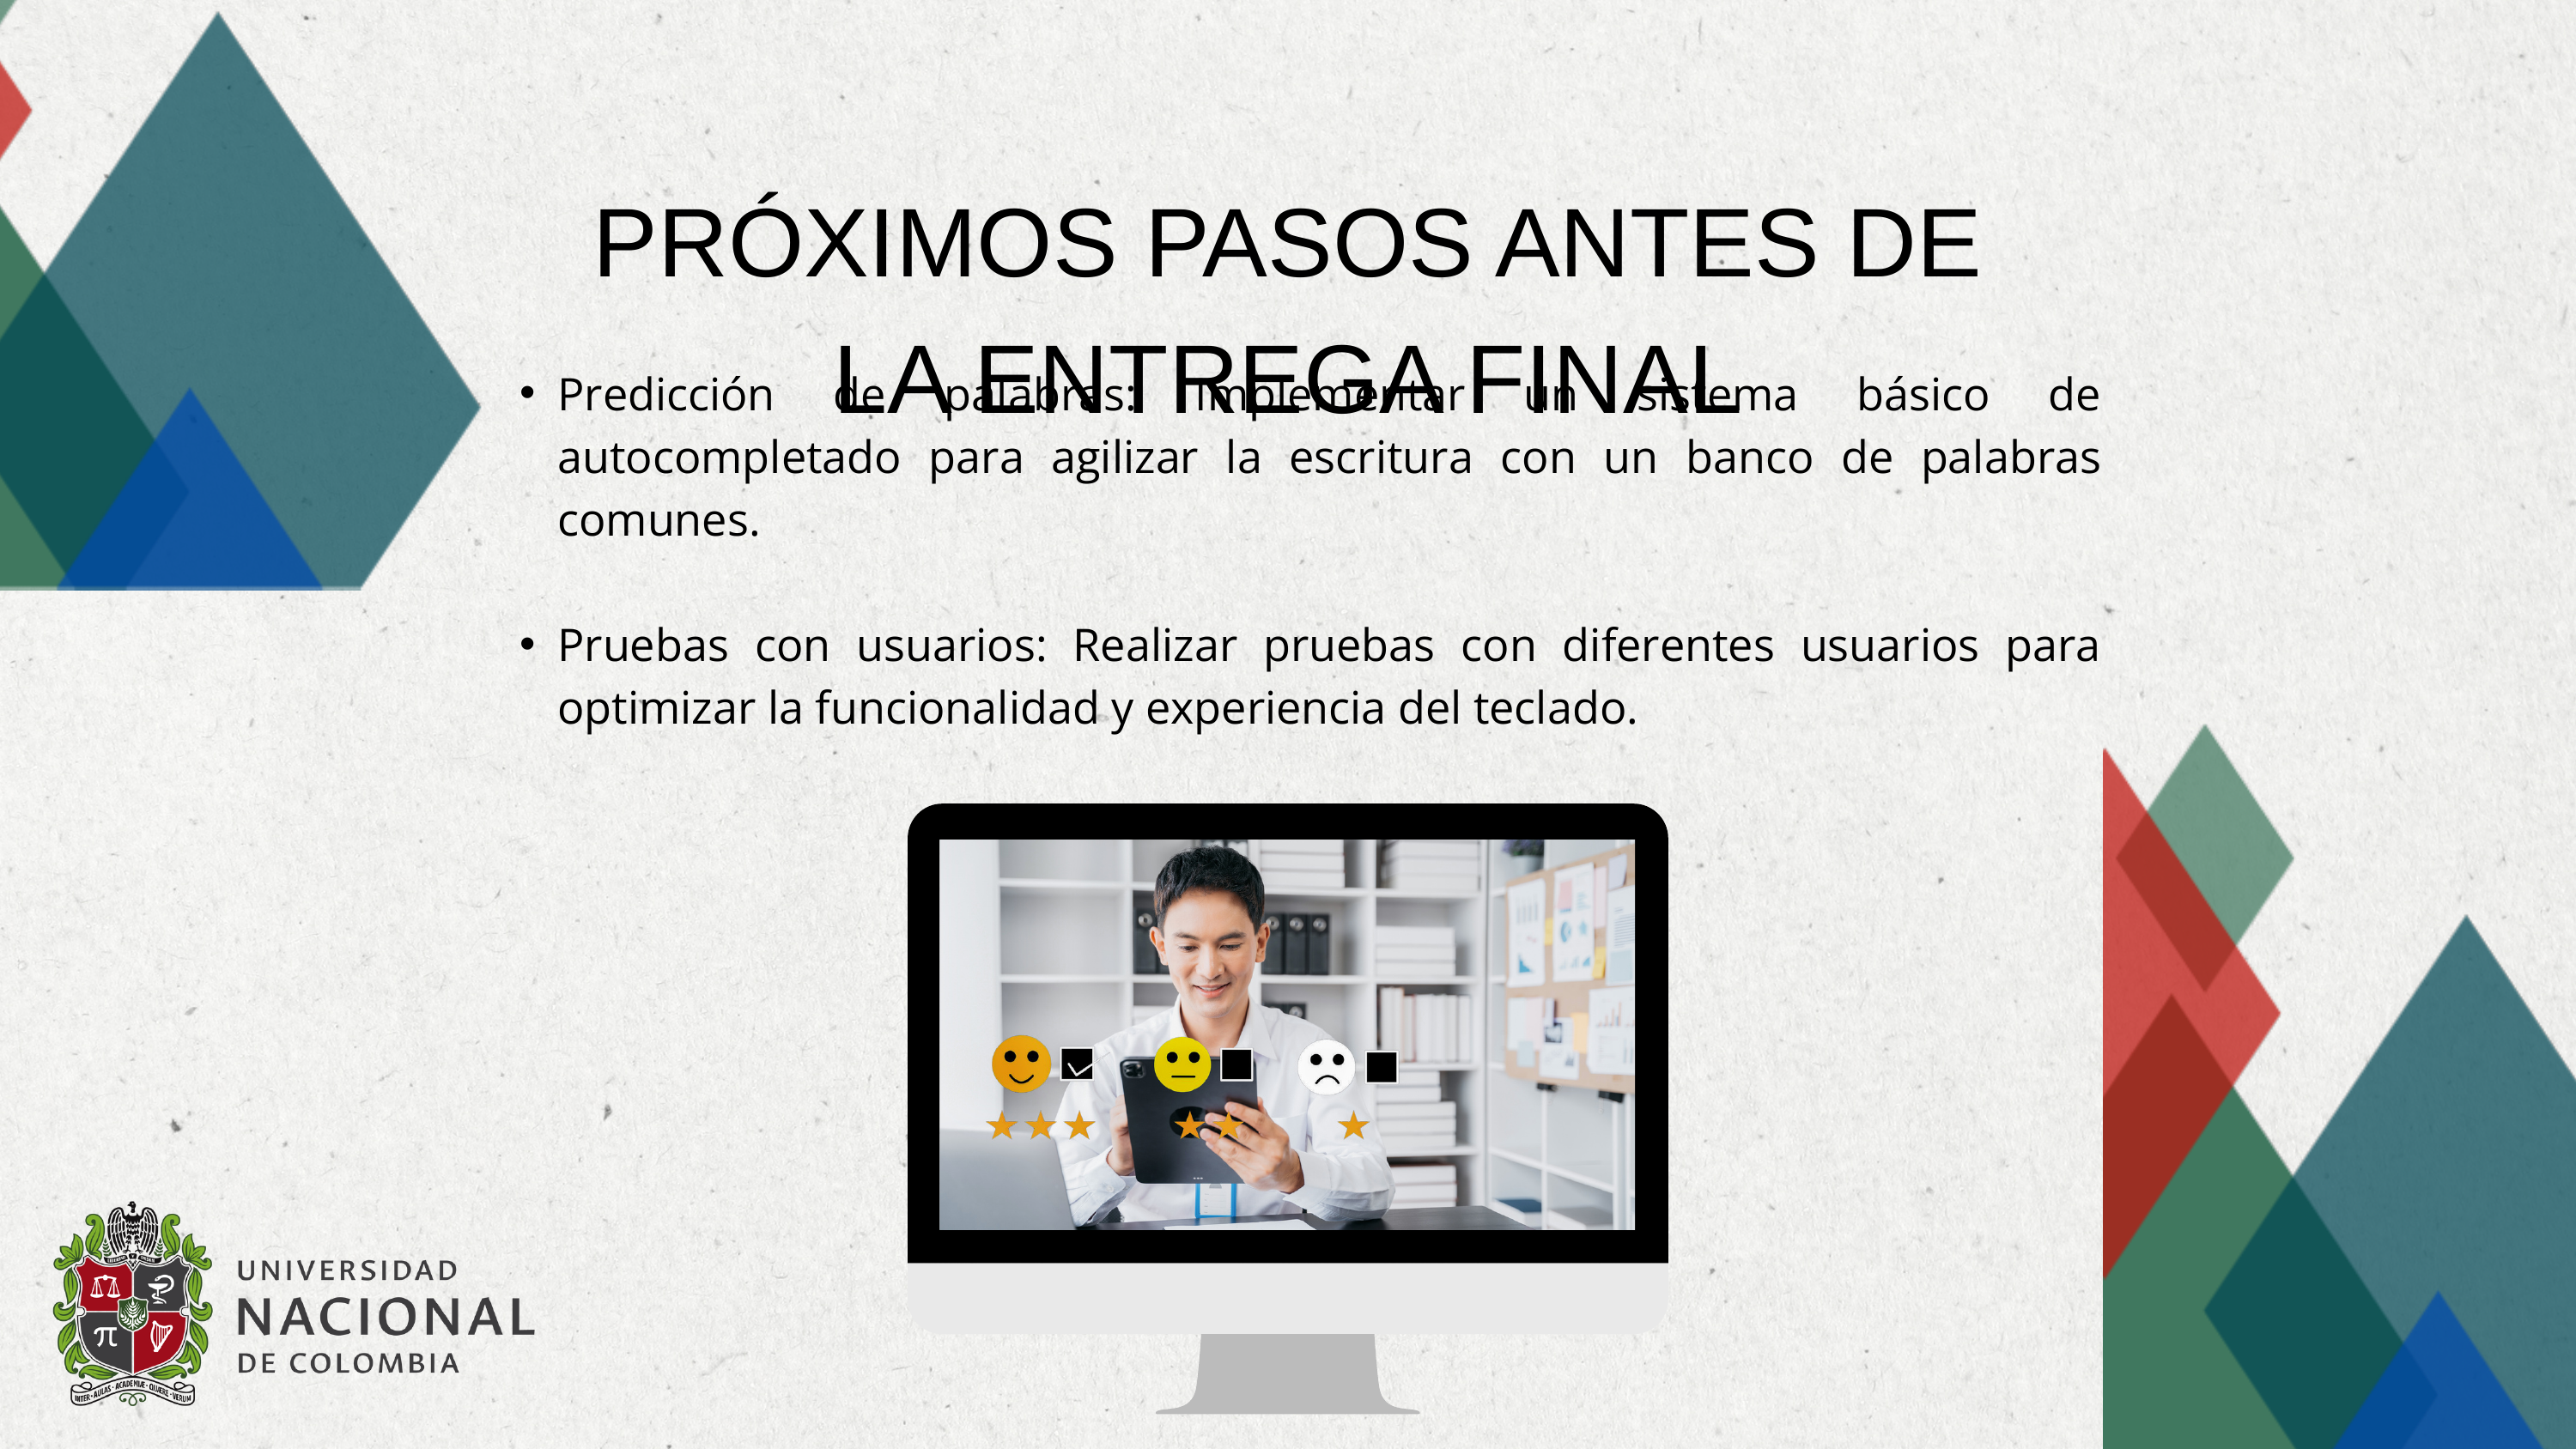

PRÓXIMOS PASOS ANTES DE LA ENTREGA FINAL
Predicción de palabras: Implementar un sistema básico de autocompletado para agilizar la escritura con un banco de palabras comunes.

Pruebas con usuarios: Realizar pruebas con diferentes usuarios para optimizar la funcionalidad y experiencia del teclado.